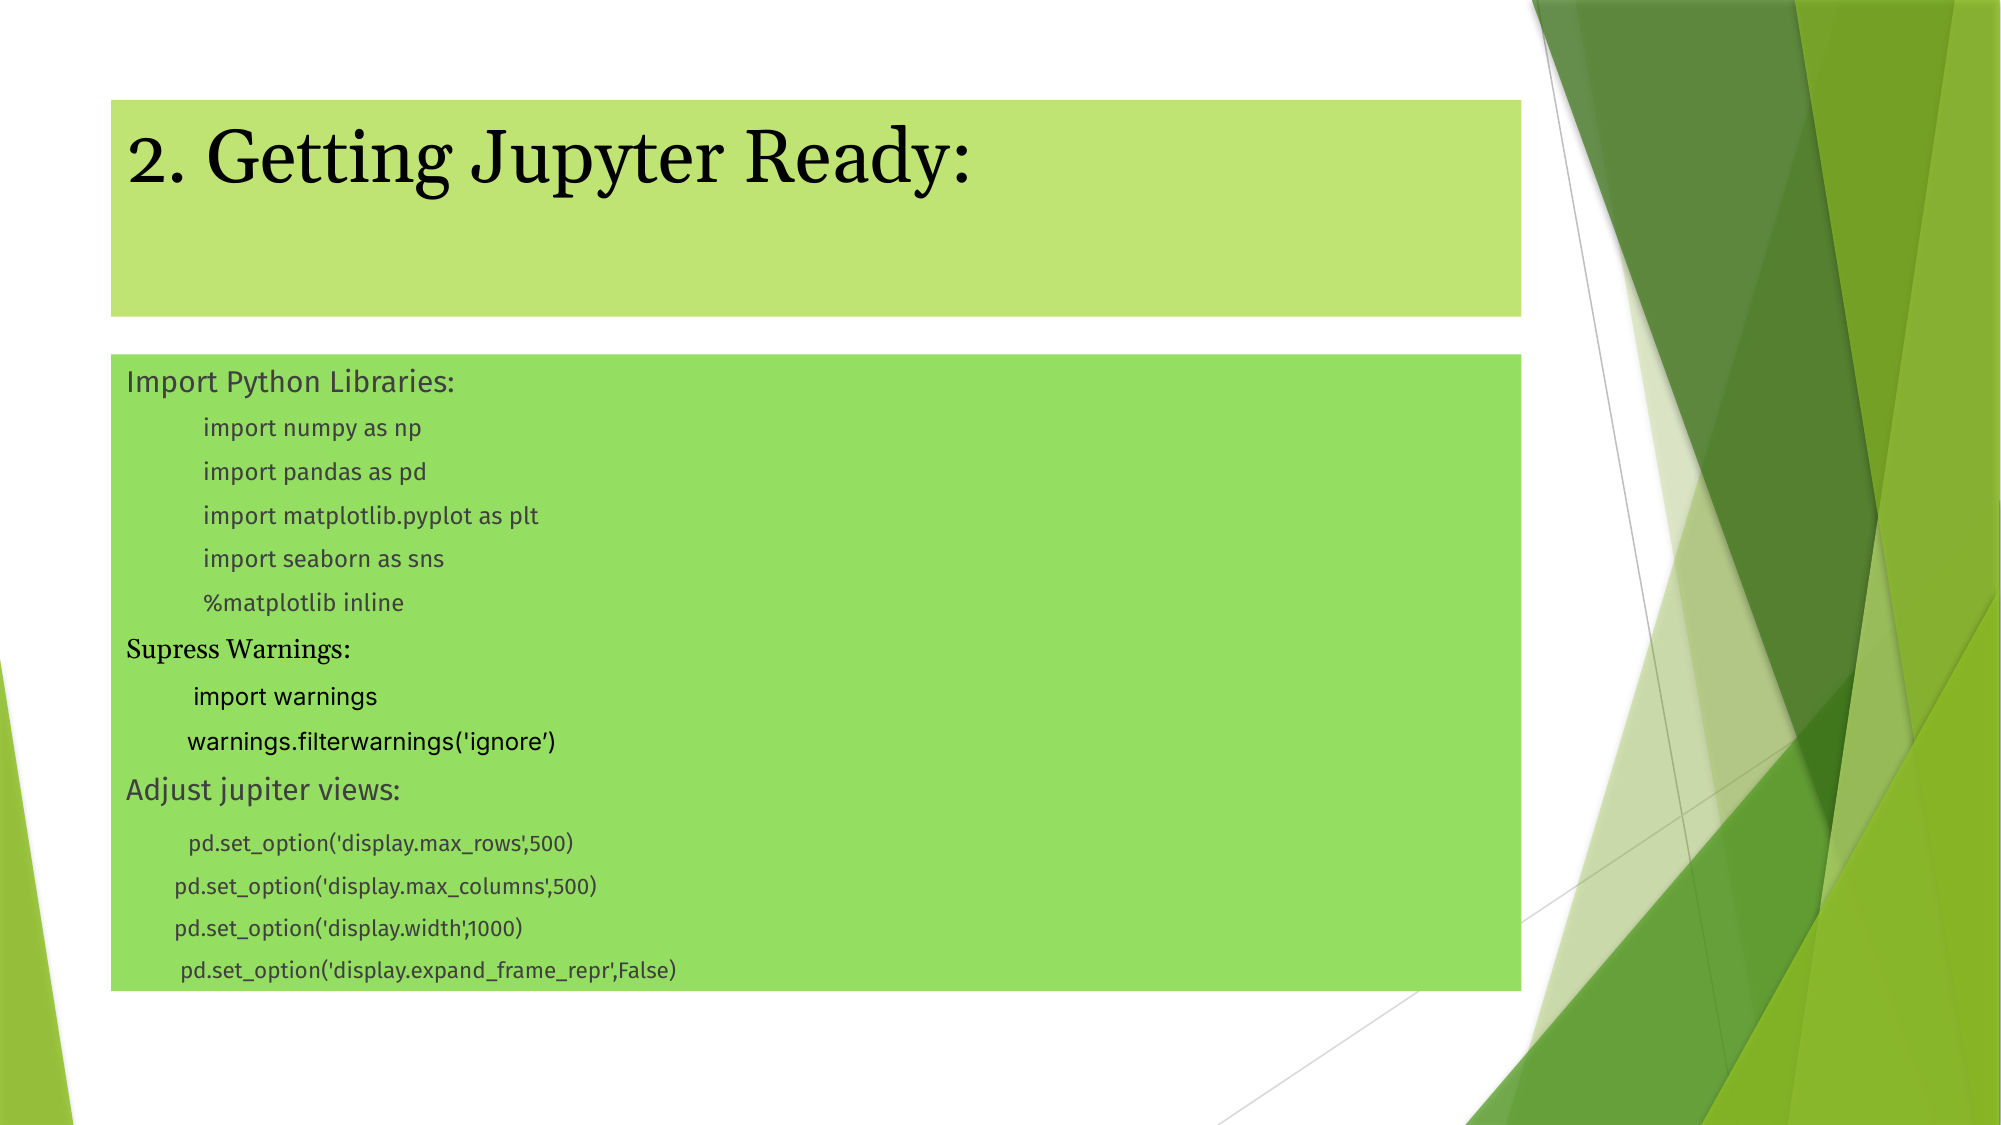

# 2. Getting Jupyter Ready:
Import Python Libraries:
import numpy as np
import pandas as pd
import matplotlib.pyplot as plt
import seaborn as sns
%matplotlib inline
Supress Warnings:
         import warnings
         warnings.filterwarnings('ignore’)
Adjust jupiter views:
        pd.set_option('display.max_rows',500)
        pd.set_option('display.max_columns',500)
        pd.set_option('display.width',1000)
         pd.set_option('display.expand_frame_repr',False)